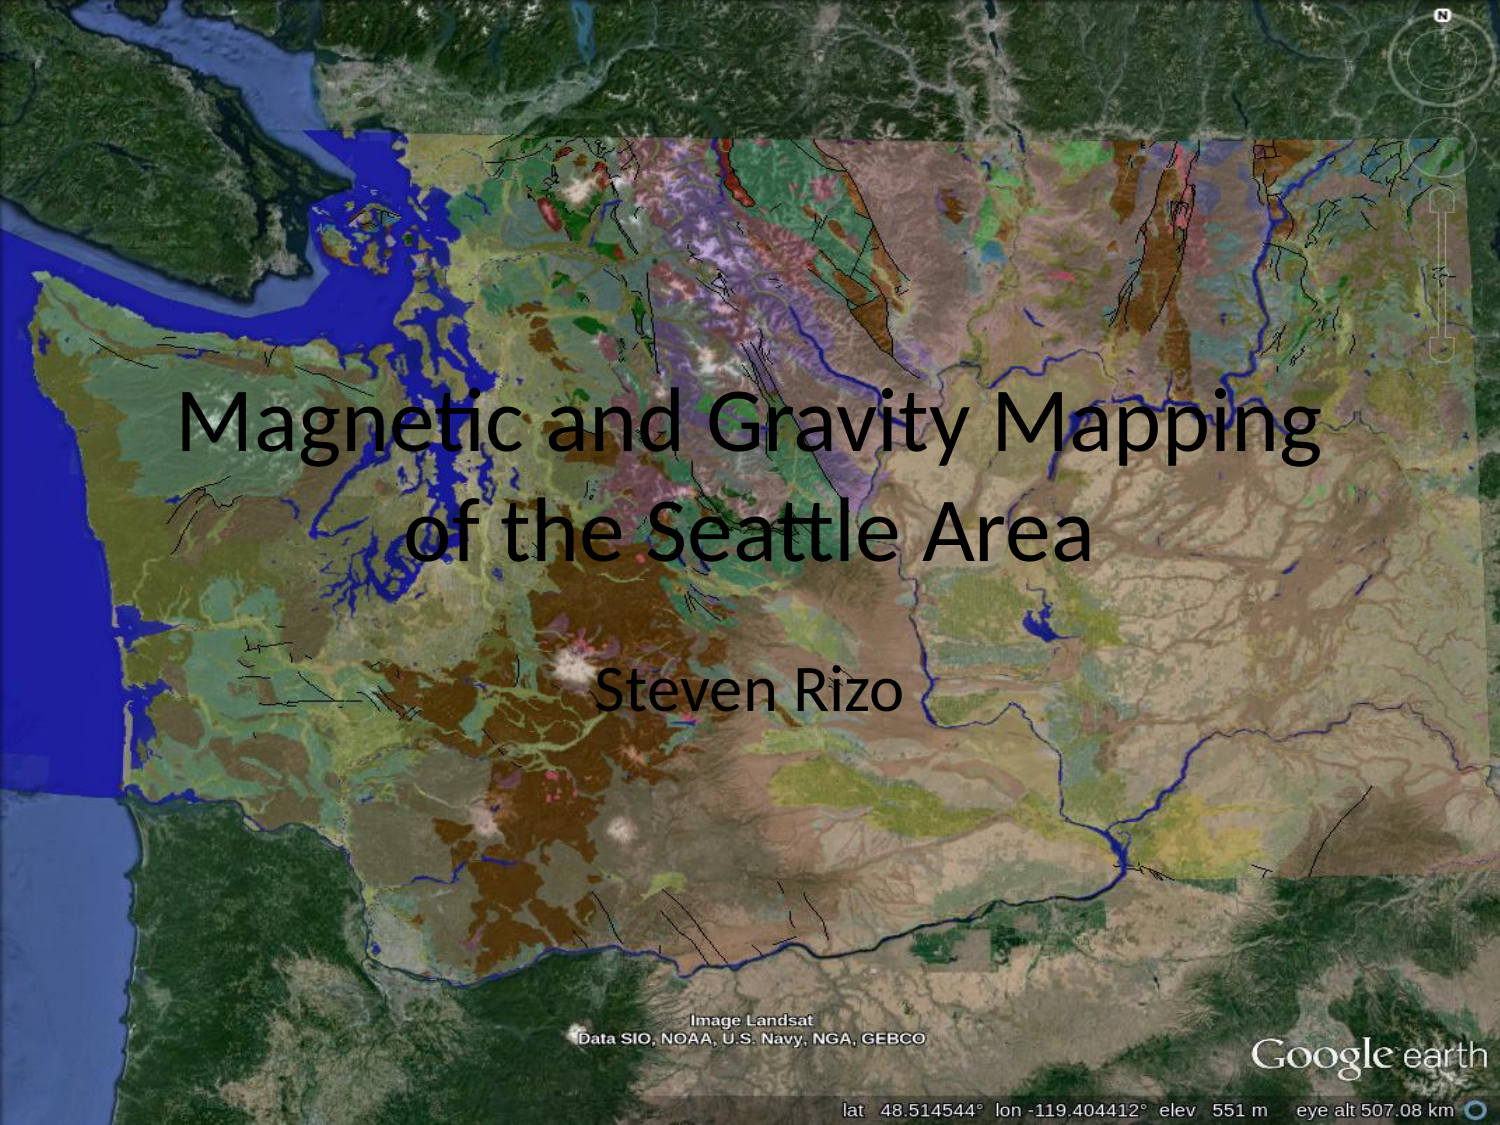

# Magnetic and Gravity Mapping of the Seattle Area
Steven Rizo